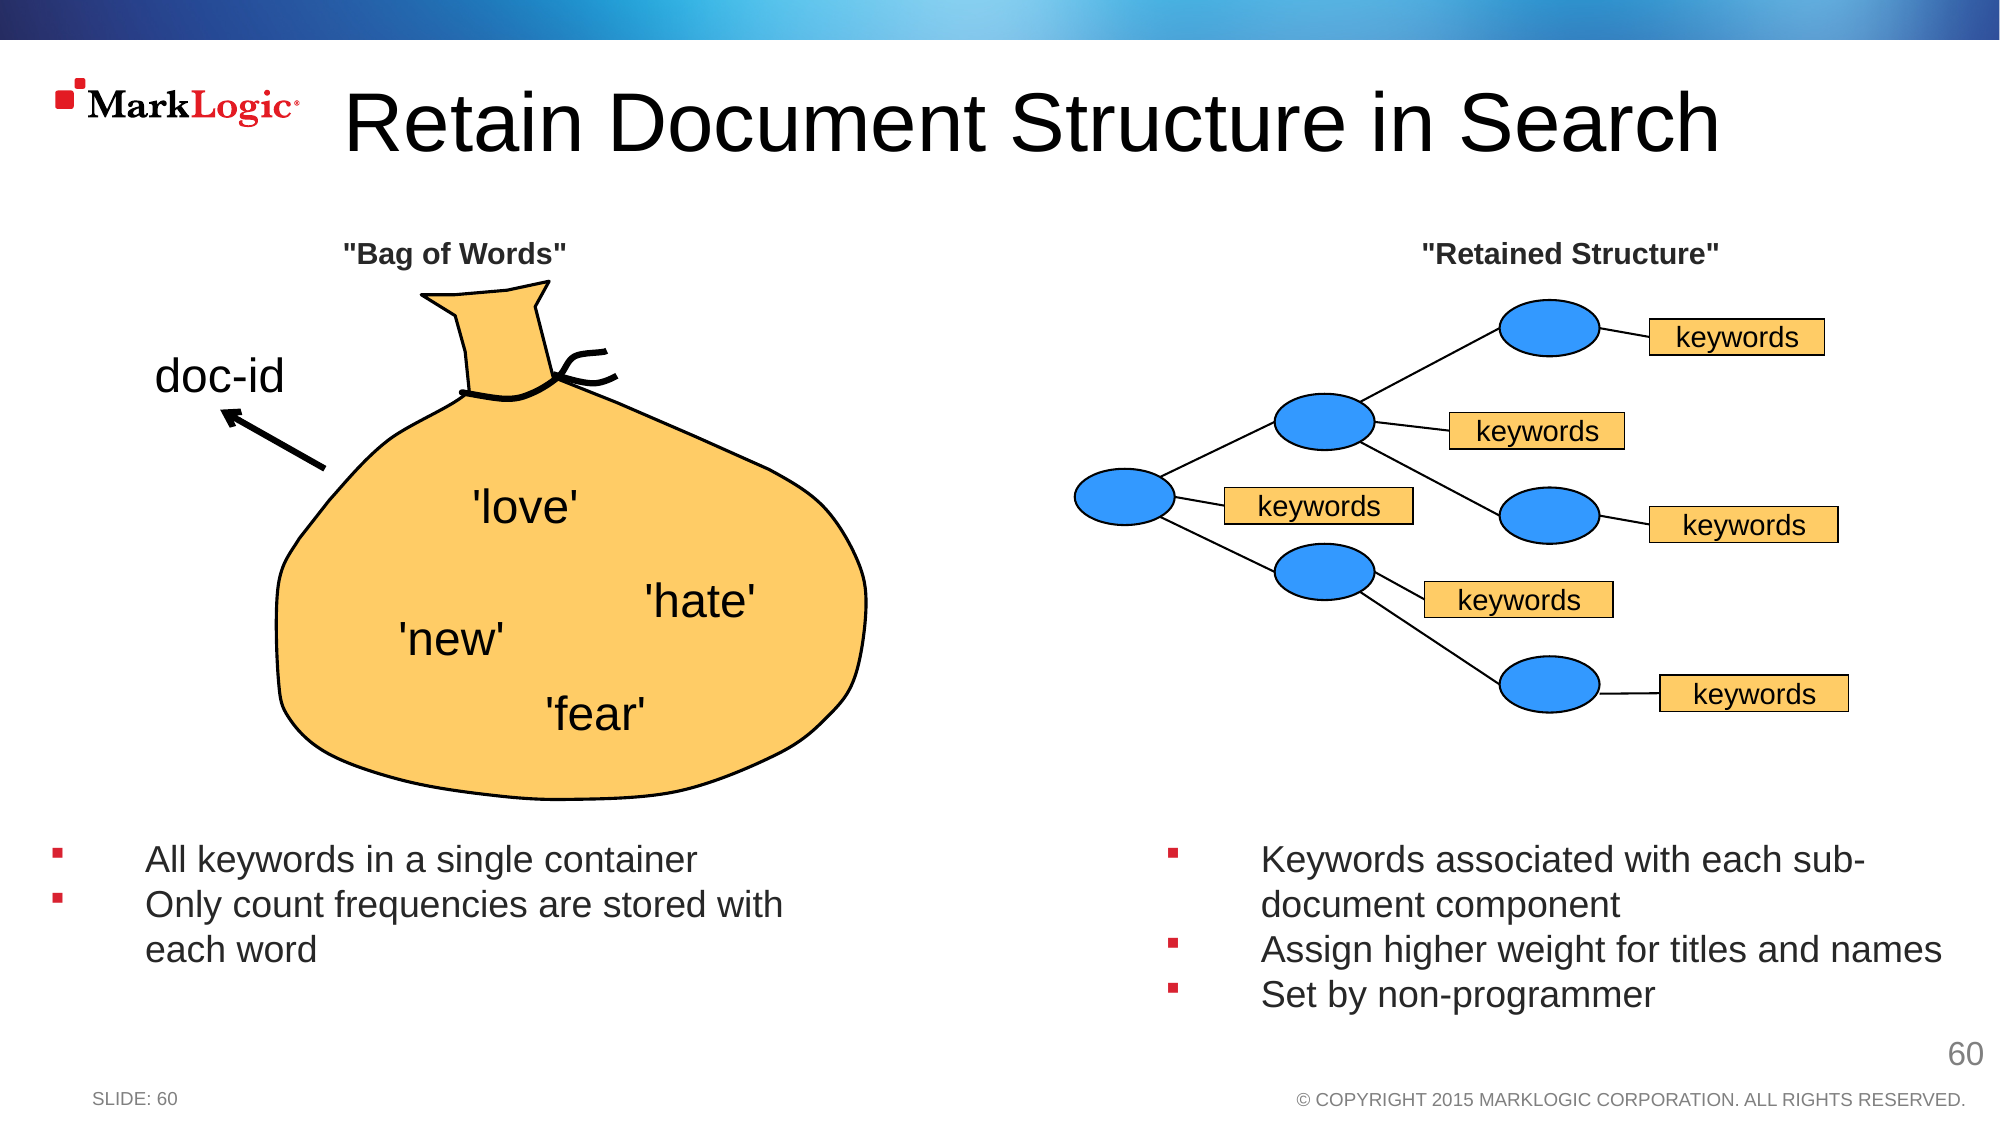

Retain Document Structure in Search
"Bag of Words"
"Retained Structure"

keywords
doc-id

keywords

'love'

keywords
keywords

'hate'
keywords
'new'

'fear'
keywords
All keywords in a single container
Only count frequencies are stored with each word
Keywords associated with each sub-document component
Assign higher weight for titles and names
Set by non-programmer
60